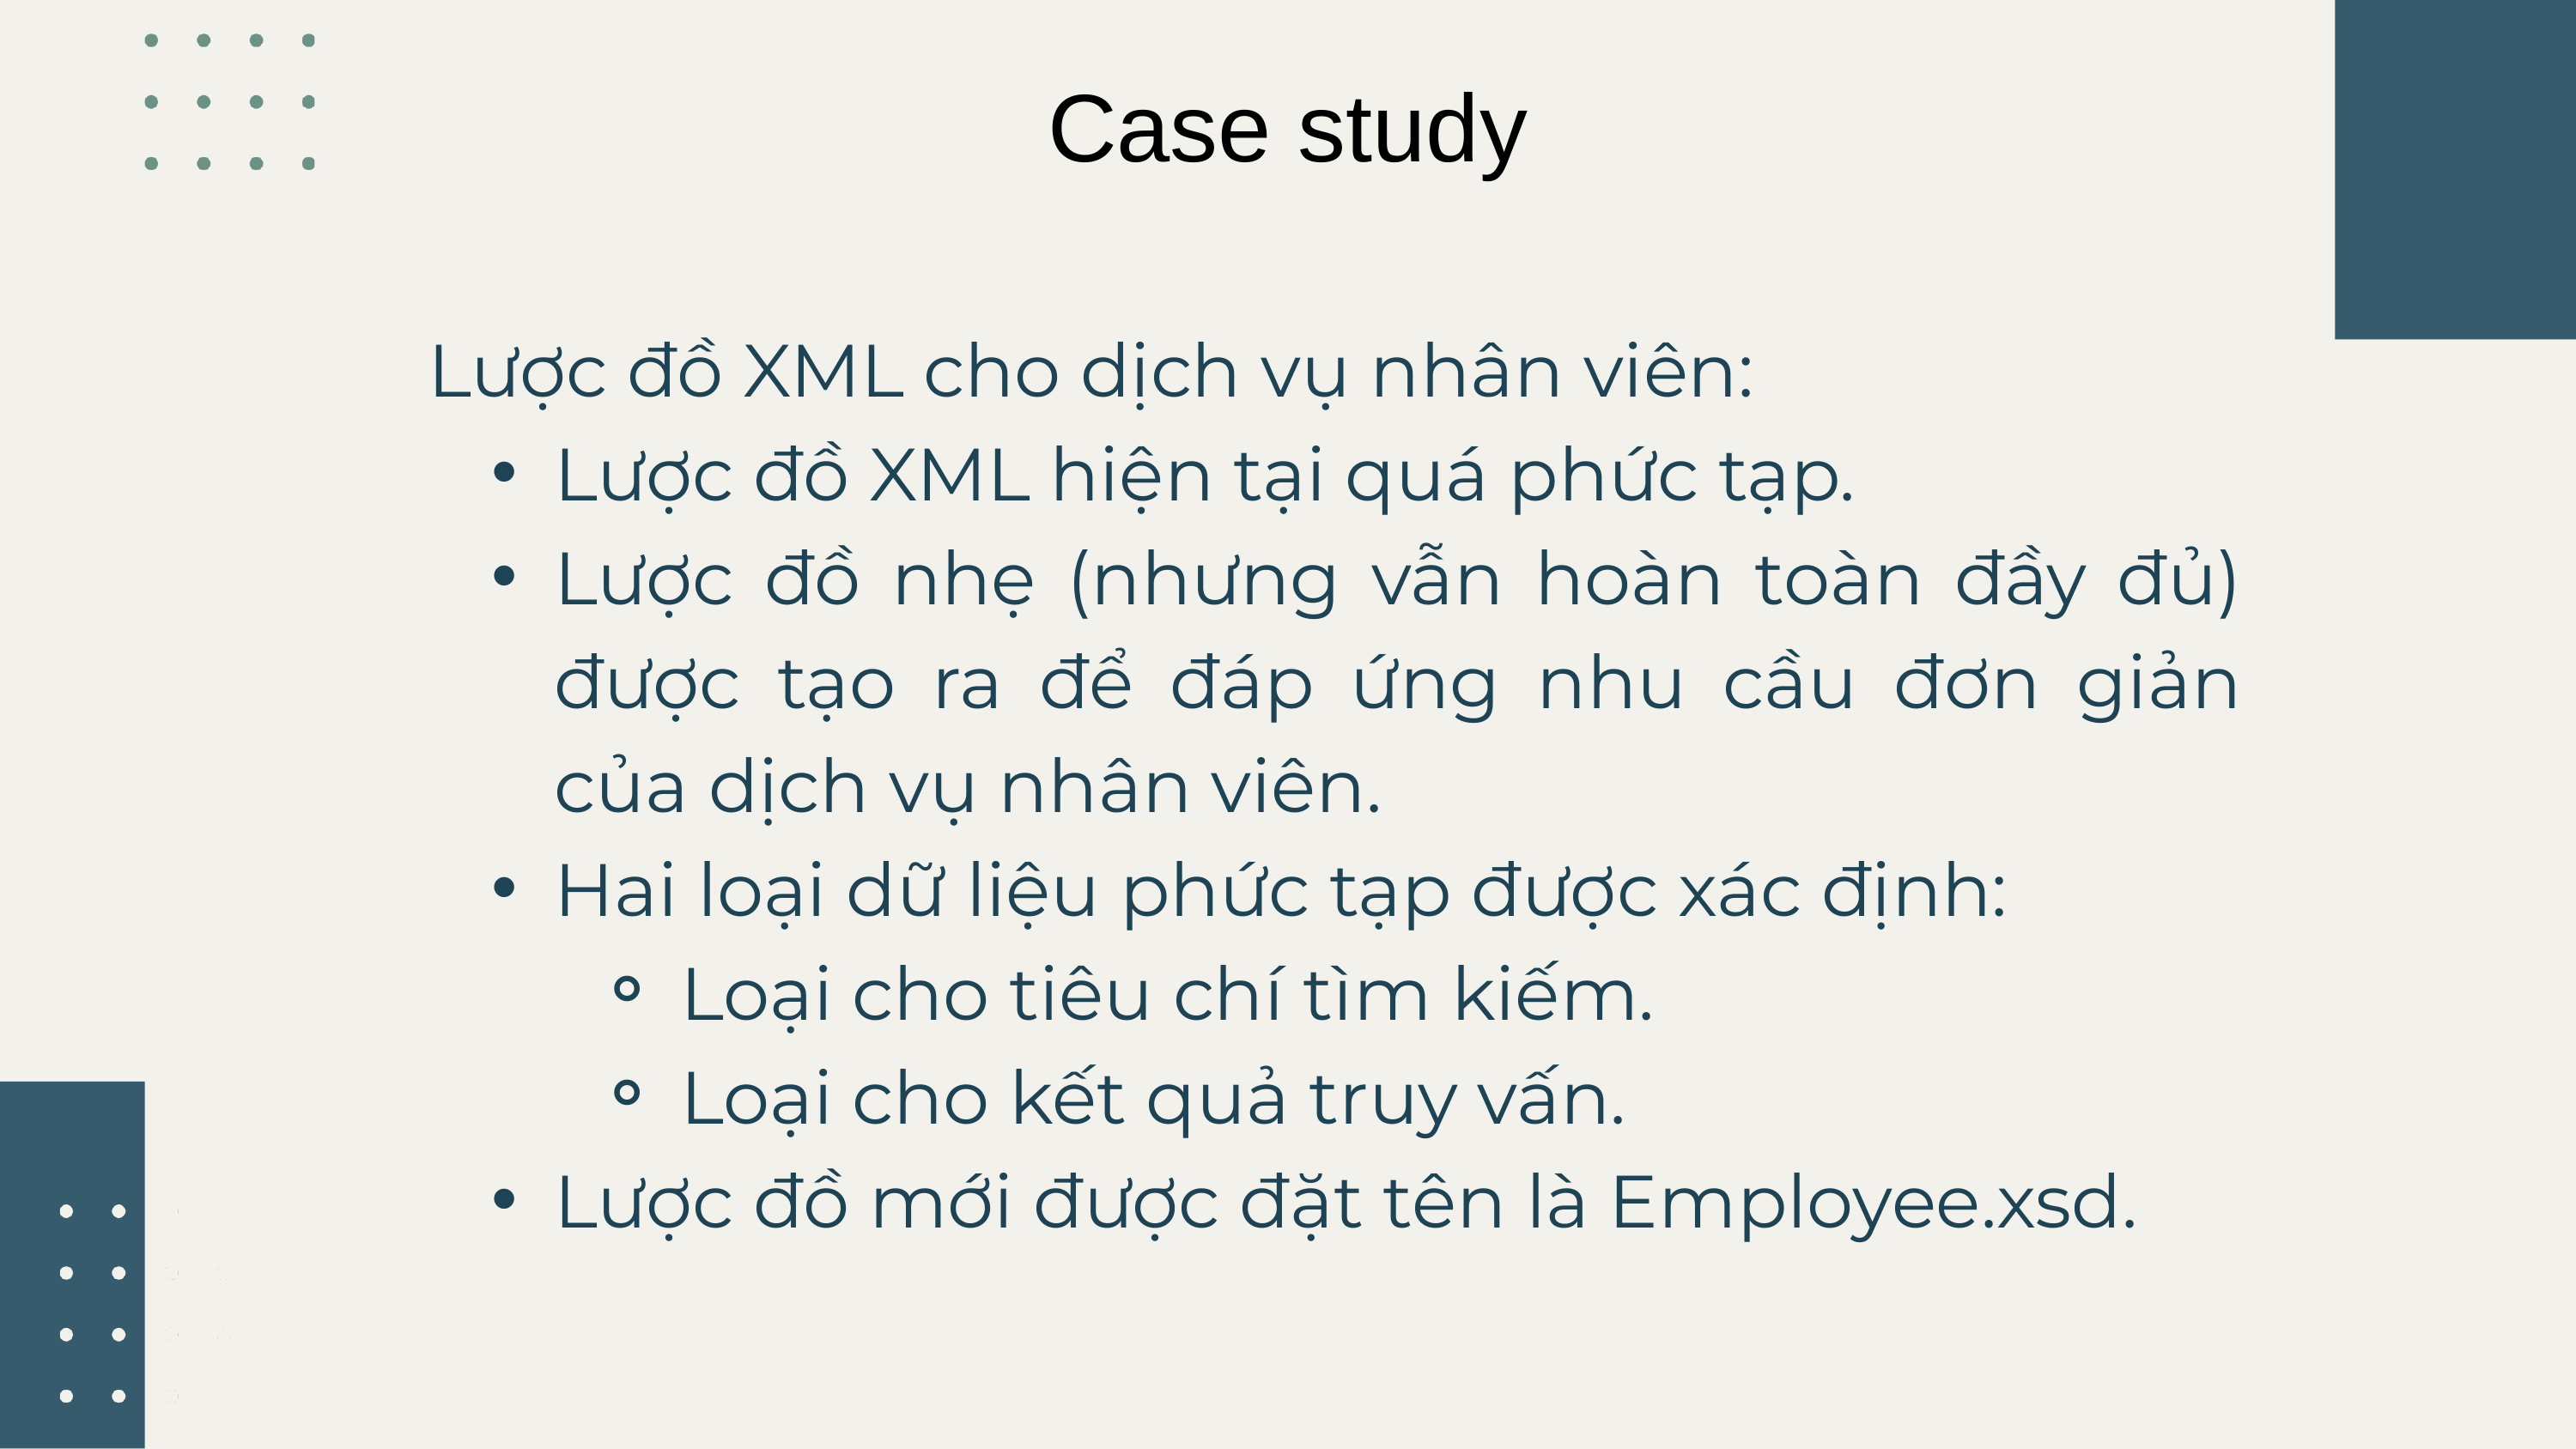

Case study
Lược đồ XML cho dịch vụ nhân viên:
Lược đồ XML hiện tại quá phức tạp.
Lược đồ nhẹ (nhưng vẫn hoàn toàn đầy đủ) được tạo ra để đáp ứng nhu cầu đơn giản của dịch vụ nhân viên.
Hai loại dữ liệu phức tạp được xác định:
Loại cho tiêu chí tìm kiếm.
Loại cho kết quả truy vấn.
Lược đồ mới được đặt tên là Employee.xsd.